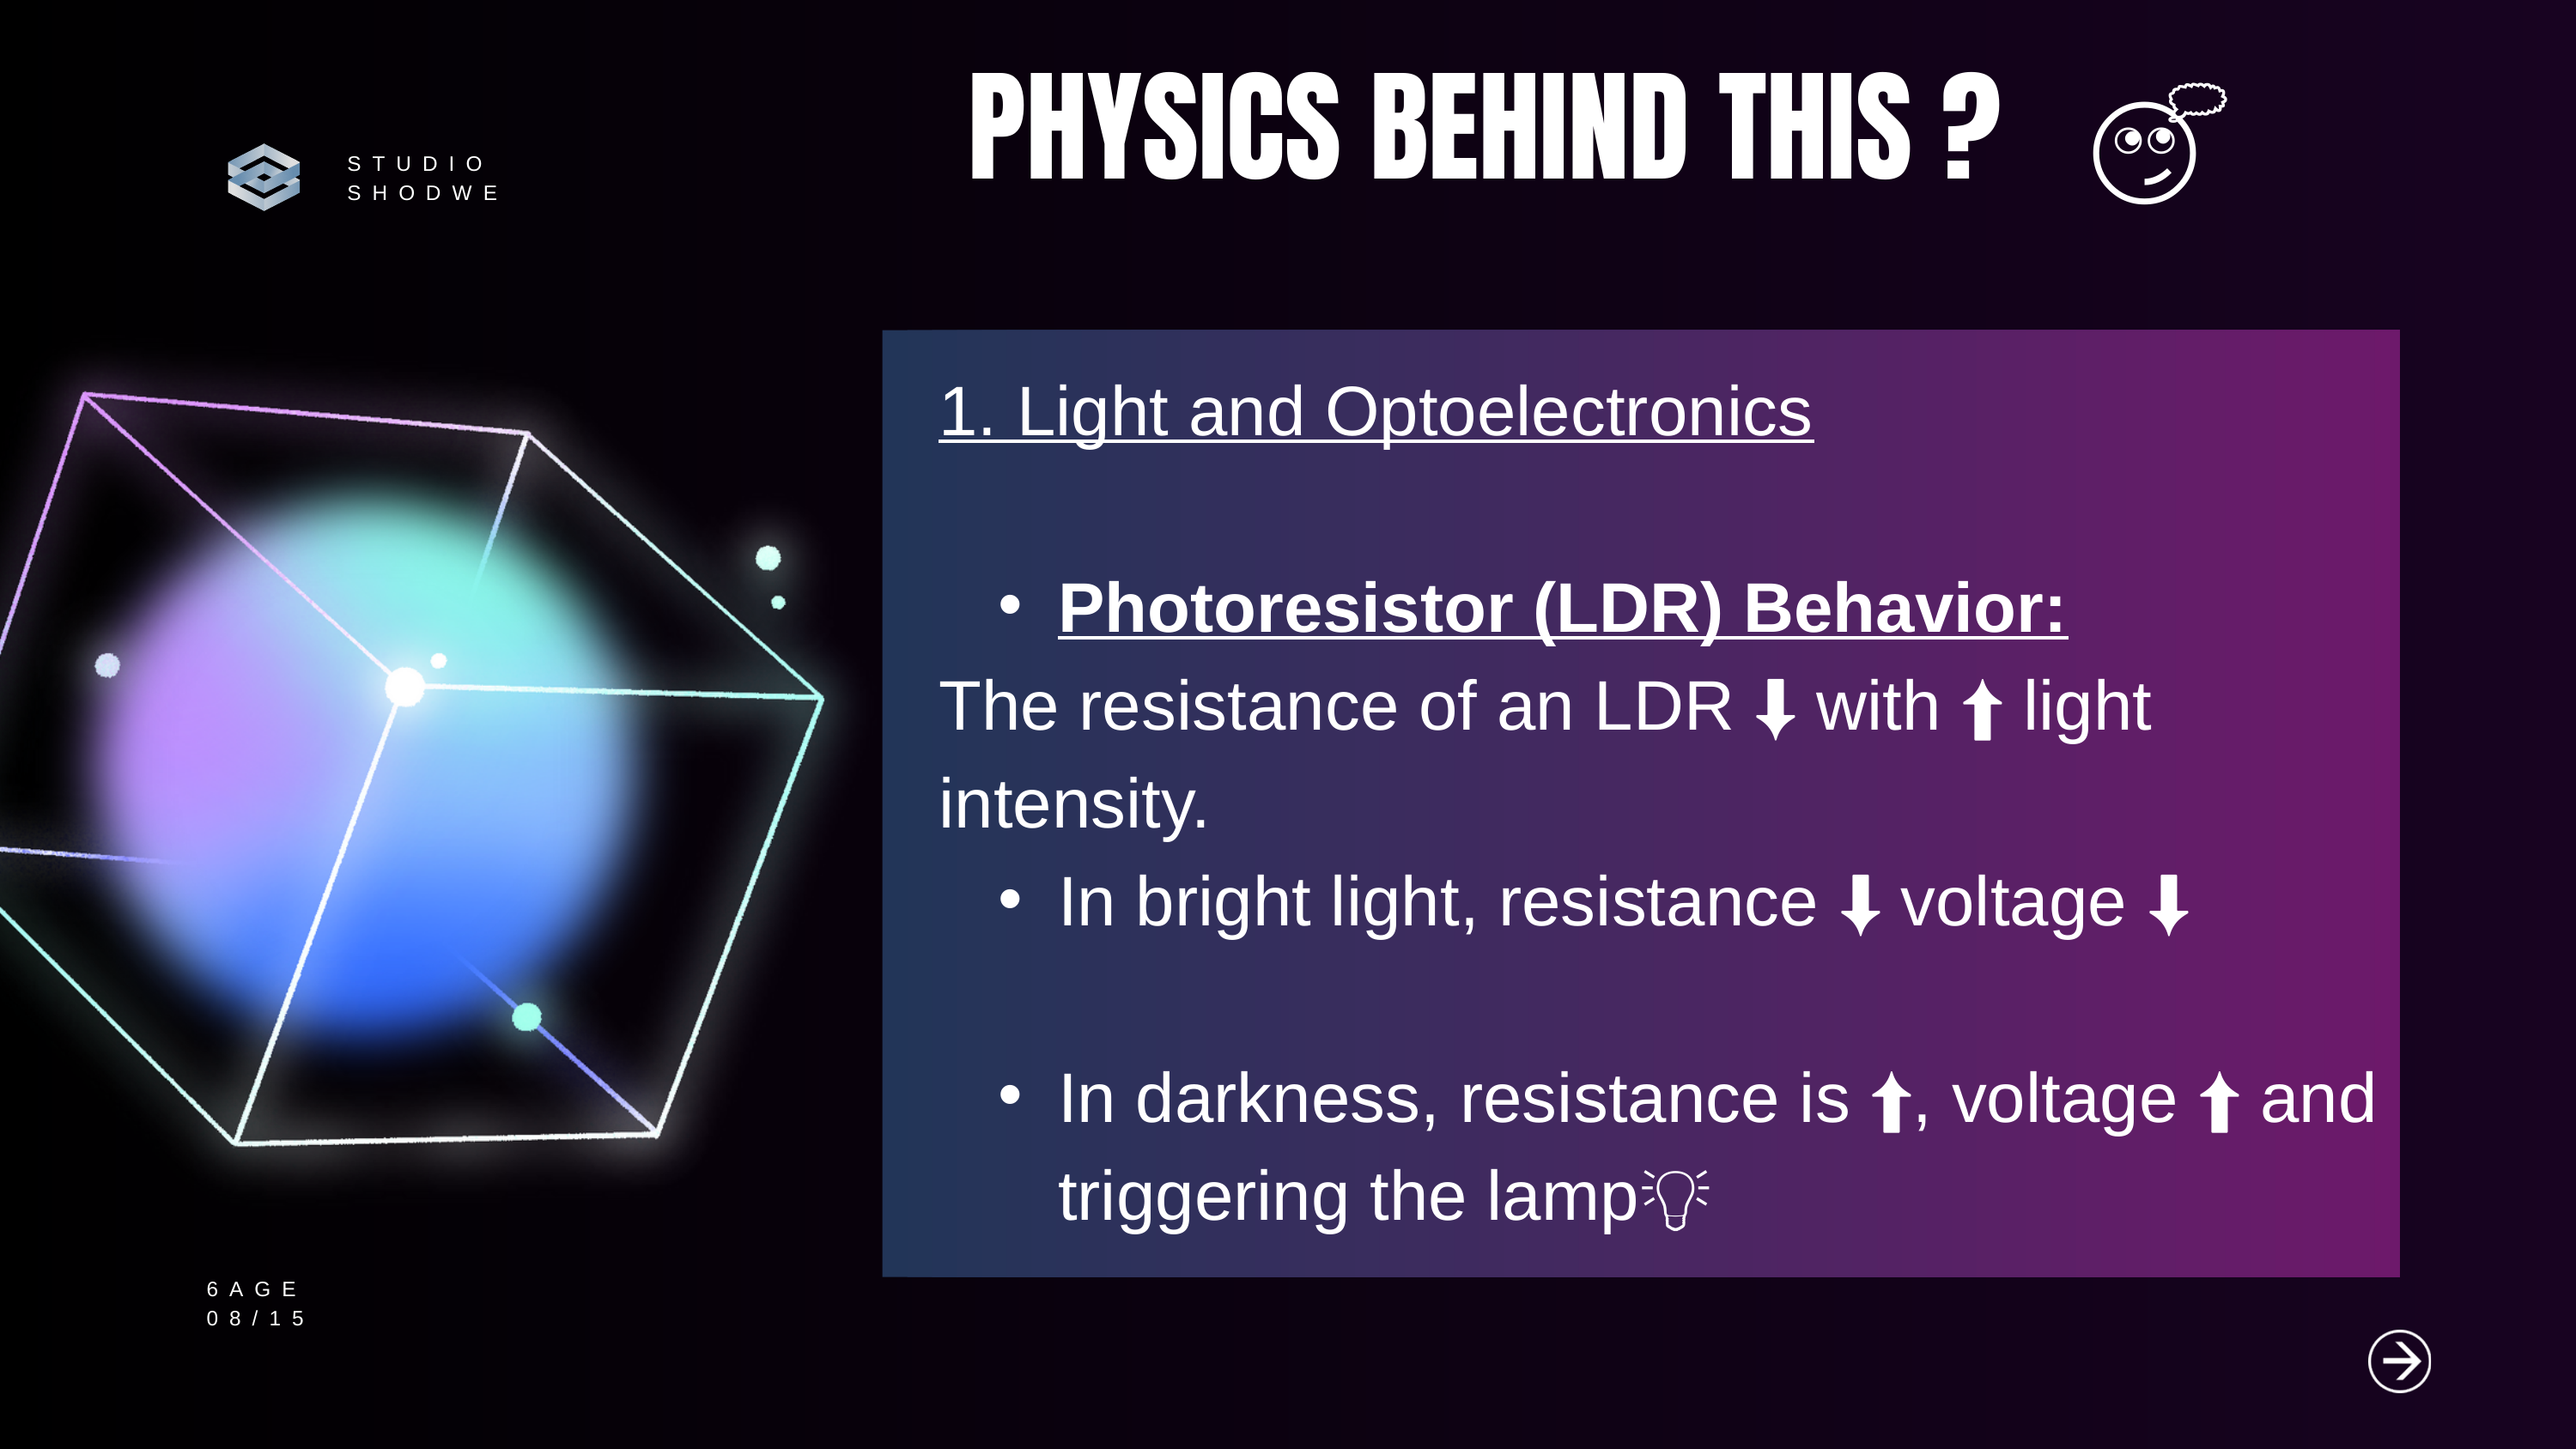

PHYSICS BEHIND THIS ?   🤔

STUDIO SHODWE

1. Light and Optoelectronics

Photoresistor (LDR) Behavior:
The resistance of an LDR ⬇️ with ⬆️ light intensity.
In bright light, resistance ⬇️ voltage ⬇️

In darkness, resistance is ⬆️, voltage ⬆️ and triggering the lamp💡
6AGE
08/15